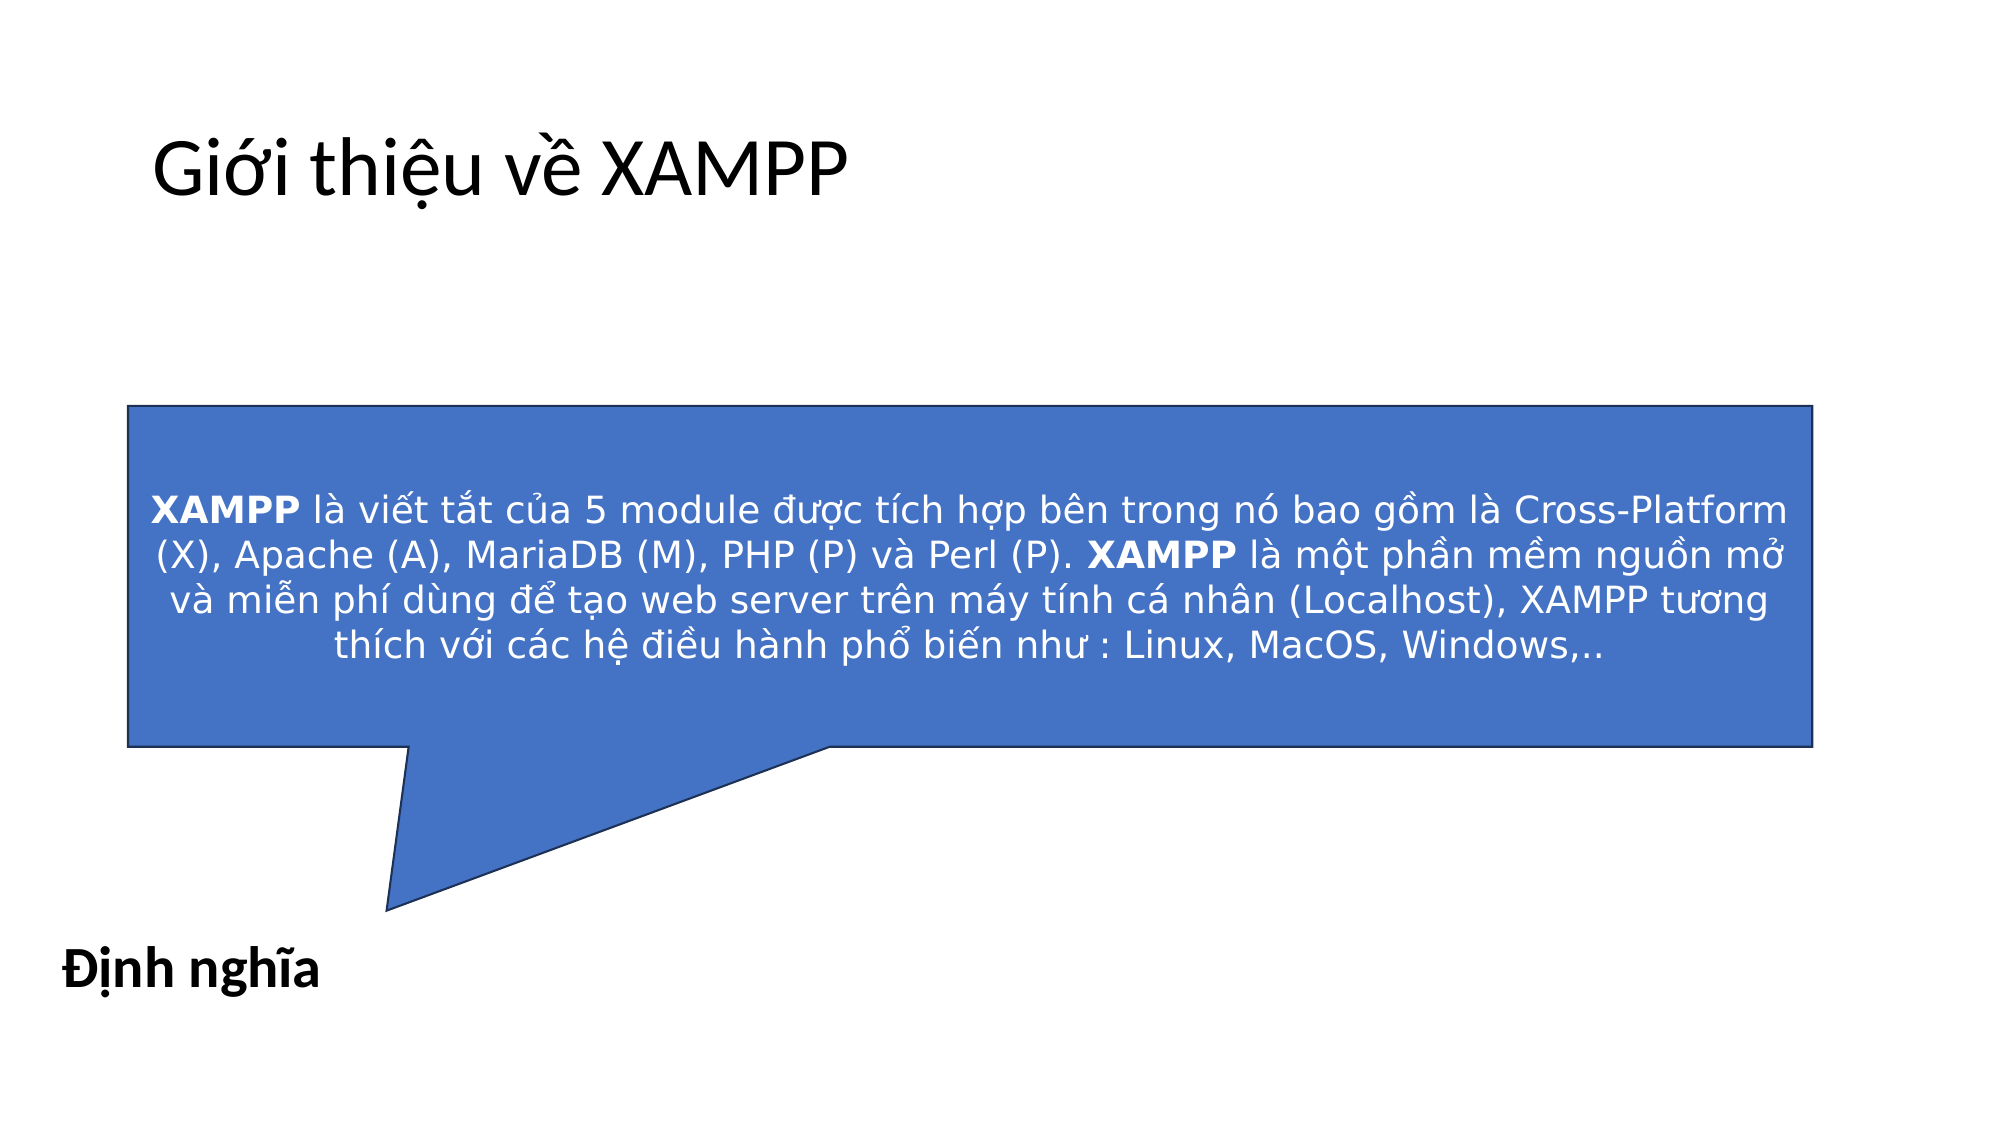

# Giới thiệu về XAMPP
XAMPP là viết tắt của 5 module được tích hợp bên trong nó bao gồm là Cross-Platform (X), Apache (A), MariaDB (M), PHP (P) và Perl (P). XAMPP là một phần mềm nguồn mở và miễn phí dùng để tạo web server trên máy tính cá nhân (Localhost), XAMPP tương thích với các hệ điều hành phổ biến như : Linux, MacOS, Windows,..
Định nghĩa